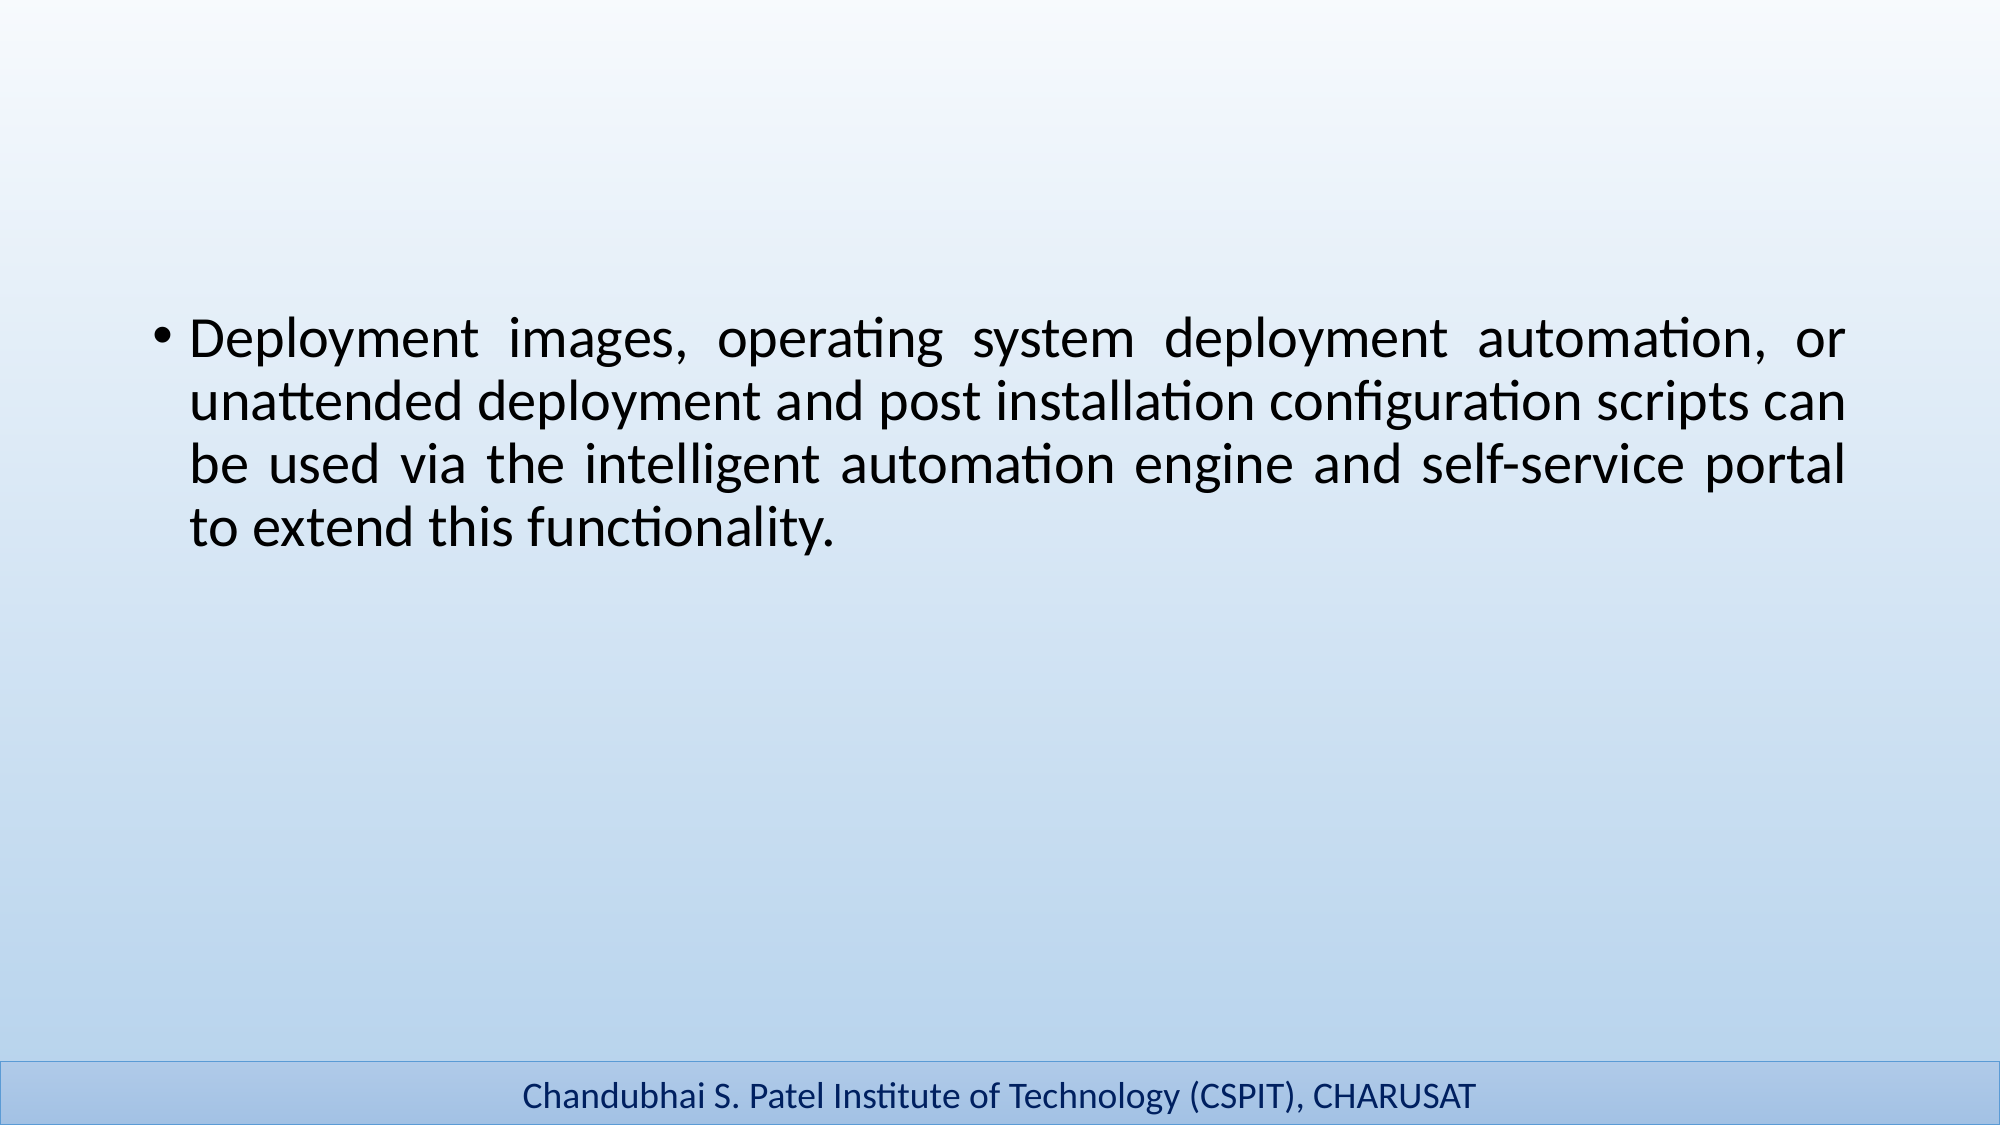

#
Deployment images, operating system deployment automation, or unattended deployment and post installation configuration scripts can be used via the intelligent automation engine and self-service portal to extend this functionality.